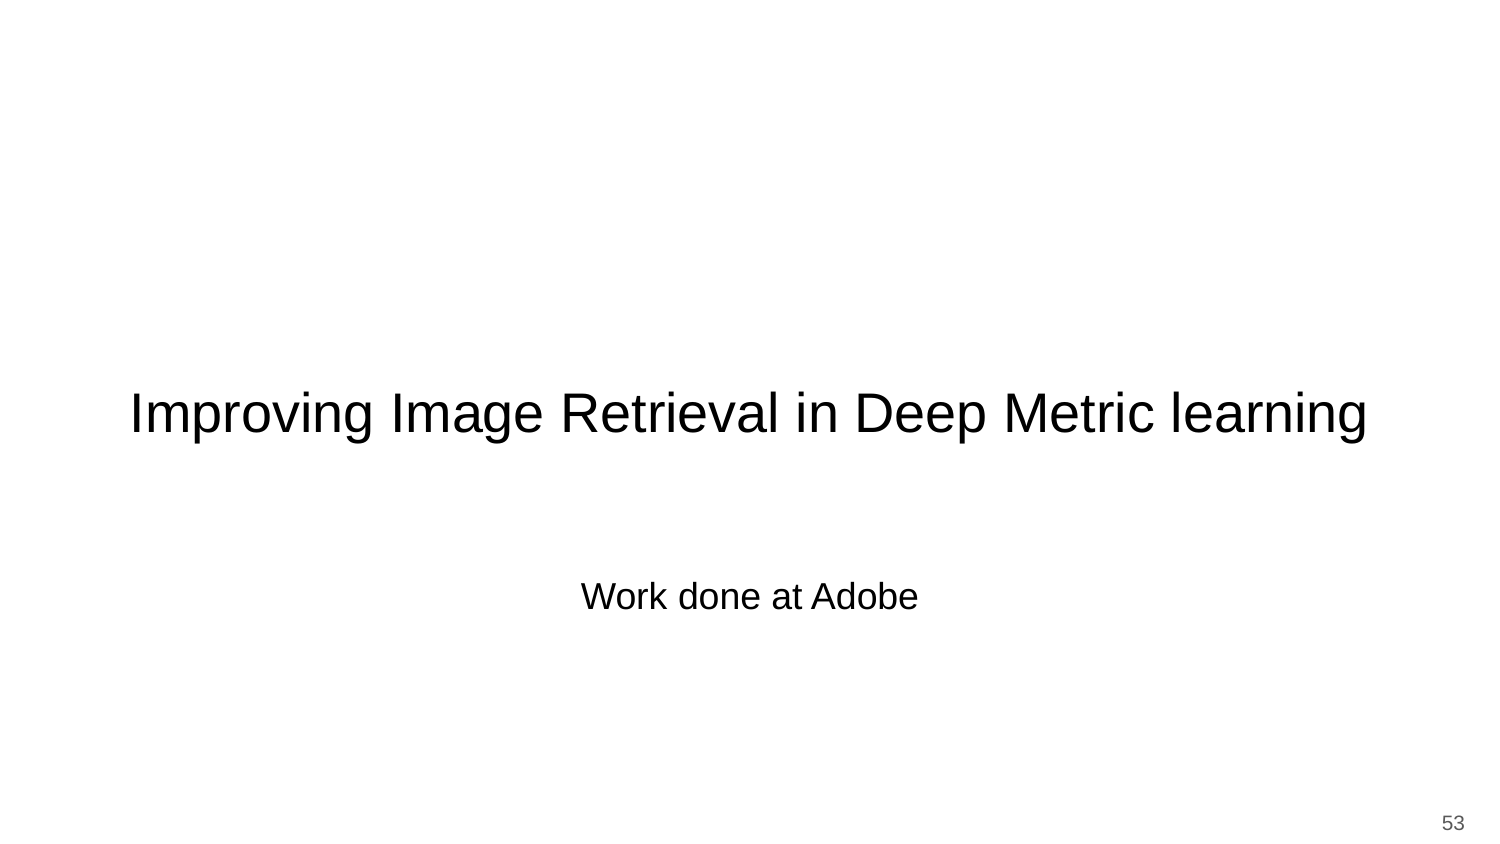

# Improving Image Retrieval in Deep Metric learning
Work done at Adobe
53